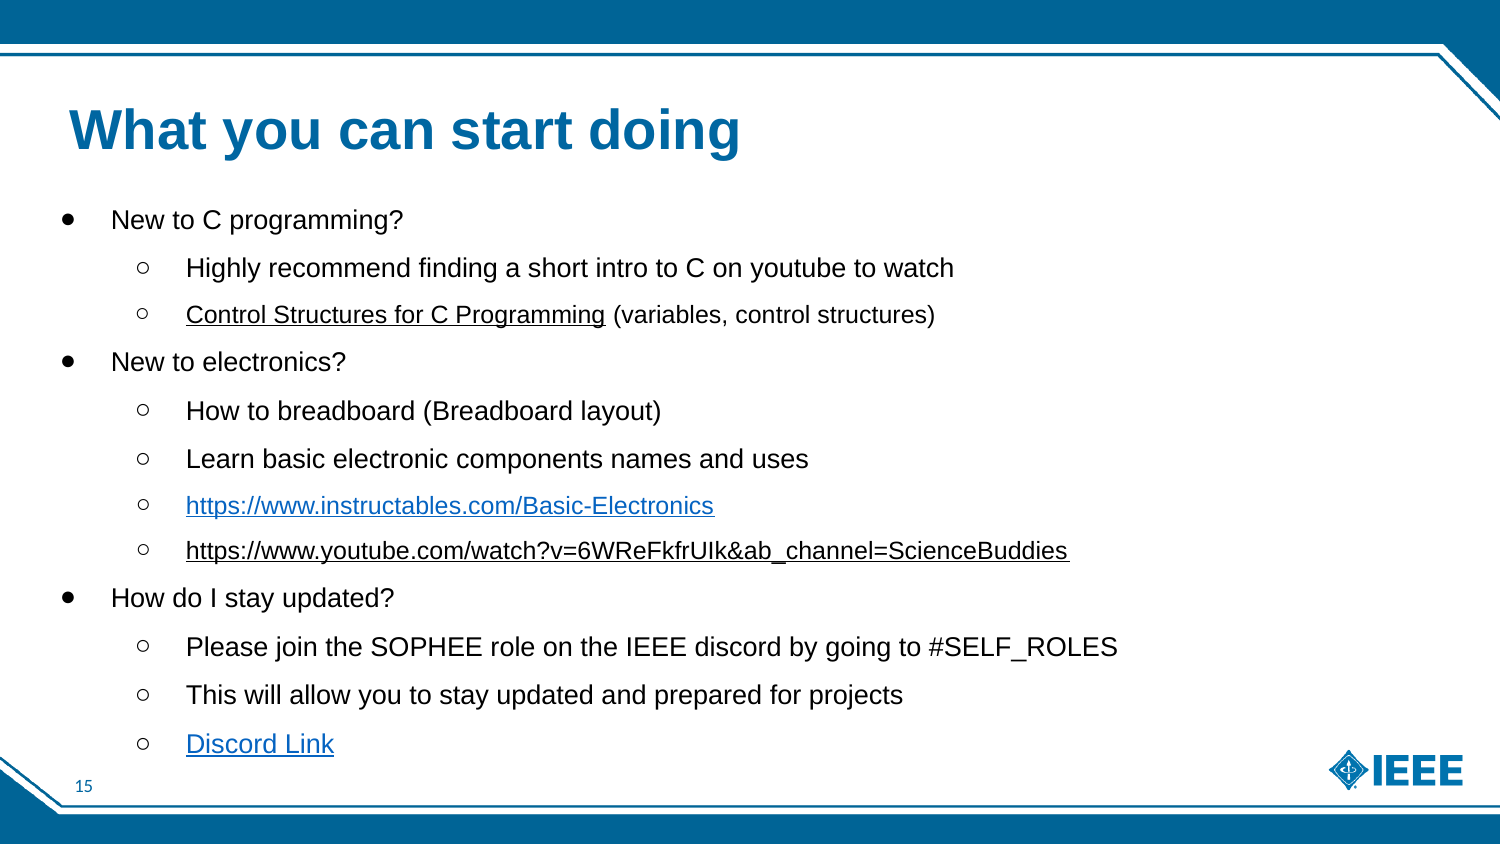

# What you can start doing
New to C programming?
Highly recommend finding a short intro to C on youtube to watch
Control Structures for C Programming (variables, control structures)
New to electronics?
How to breadboard (Breadboard layout)
Learn basic electronic components names and uses
https://www.instructables.com/Basic-Electronics
https://www.youtube.com/watch?v=6WReFkfrUIk&ab_channel=ScienceBuddies
How do I stay updated?
Please join the SOPHEE role on the IEEE discord by going to #SELF_ROLES
This will allow you to stay updated and prepared for projects
Discord Link